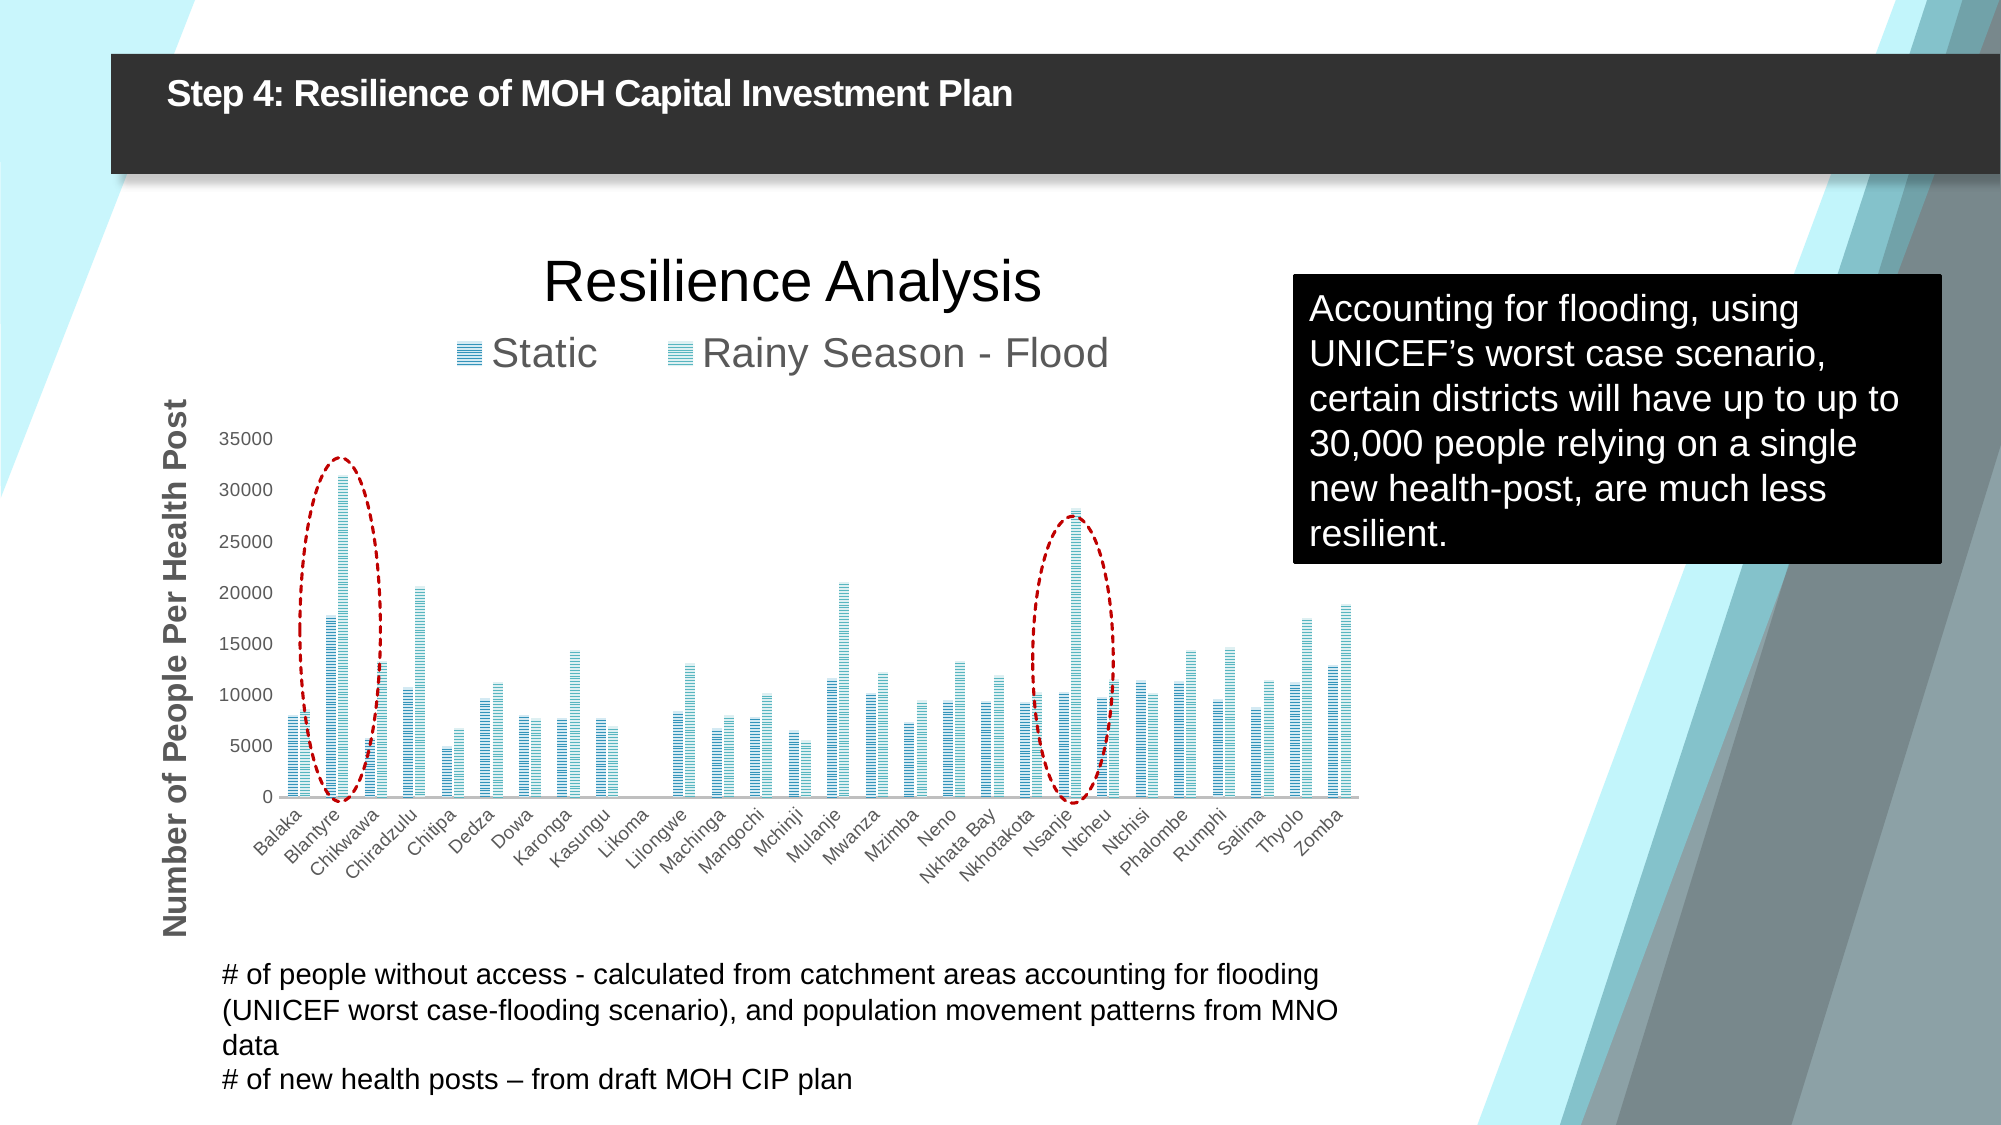

# Step 4: Resilience of MOH Capital Investment Plan
Resilience Analysis

### Chart

| Category | Static | Rainy Season - Flood |
|---|---|---|
| Balaka | 8077.958333333331 | 8640.1006874 |
| Blantyre | 17837.46666666667 | 31544.77337136 |
| Chikwawa | 5821.763157894737 | 13347.31614189474 |
| Chiradzulu | 10747.5 | 20631.47836432 |
| Chitipa | 5020.545454545455 | 6824.741062722727 |
| Dedza | 9703.931818181818 | 11327.07421634545 |
| Dowa | 8097.517857142855 | 7721.17232017143 |
| Karonga | 7782.3125 | 14425.06894 |
| Kasungu | 7802.027777777777 | 6967.703914072223 |
| Likoma | None | None |
| Lilongwe | 8427.684210526313 | 13111.57141014737 |
| Machinga | 6765.5625 | 8048.9450739 |
| Mangochi | 7865.94117647059 | 10210.28047040735 |
| Mchinji | 6564.827586206897 | 5606.994088898276 |
| Mulanje | 11640.52631578947 | 21095.77129697894 |
| Mwanza | 10233.42857142857 | 12292.48922308571 |
| Mzimba | 7415.1875 | 9513.487882964997 |
| Neno | 9496.75 | 13384.507164375 |
| Nkhata Bay | 9432.0 | 11948.26883538235 |
| Nkhotakota | 9356.28571428571 | 10305.21567372857 |
| Nsanje | 10321.6 | 28303.13632752 |
| Ntcheu | 9856.741935483868 | 11573.24882539355 |
| Ntchisi | 11442.73333333333 | 10216.71228688 |
| Phalombe | 11351.77777777778 | 14434.31797778333 |
| Rumphi | 9587.909090909086 | 14663.65132003636 |
| Salima | 8809.384615384612 | 11524.75998710769 |
| Thyolo | 11275.85185185185 | 17576.47437065555 |
| Zomba | 12988.56 | 18951.49590154801 |

Accounting for flooding, using UNICEF’s worst case scenario, certain districts will have up to up to 30,000 people relying on a single new health-post, are much less resilient.

# of people without access - calculated from catchment areas accounting for flooding (UNICEF worst case-flooding scenario), and population movement patterns from MNO data
# of new health posts – from draft MOH CIP plan